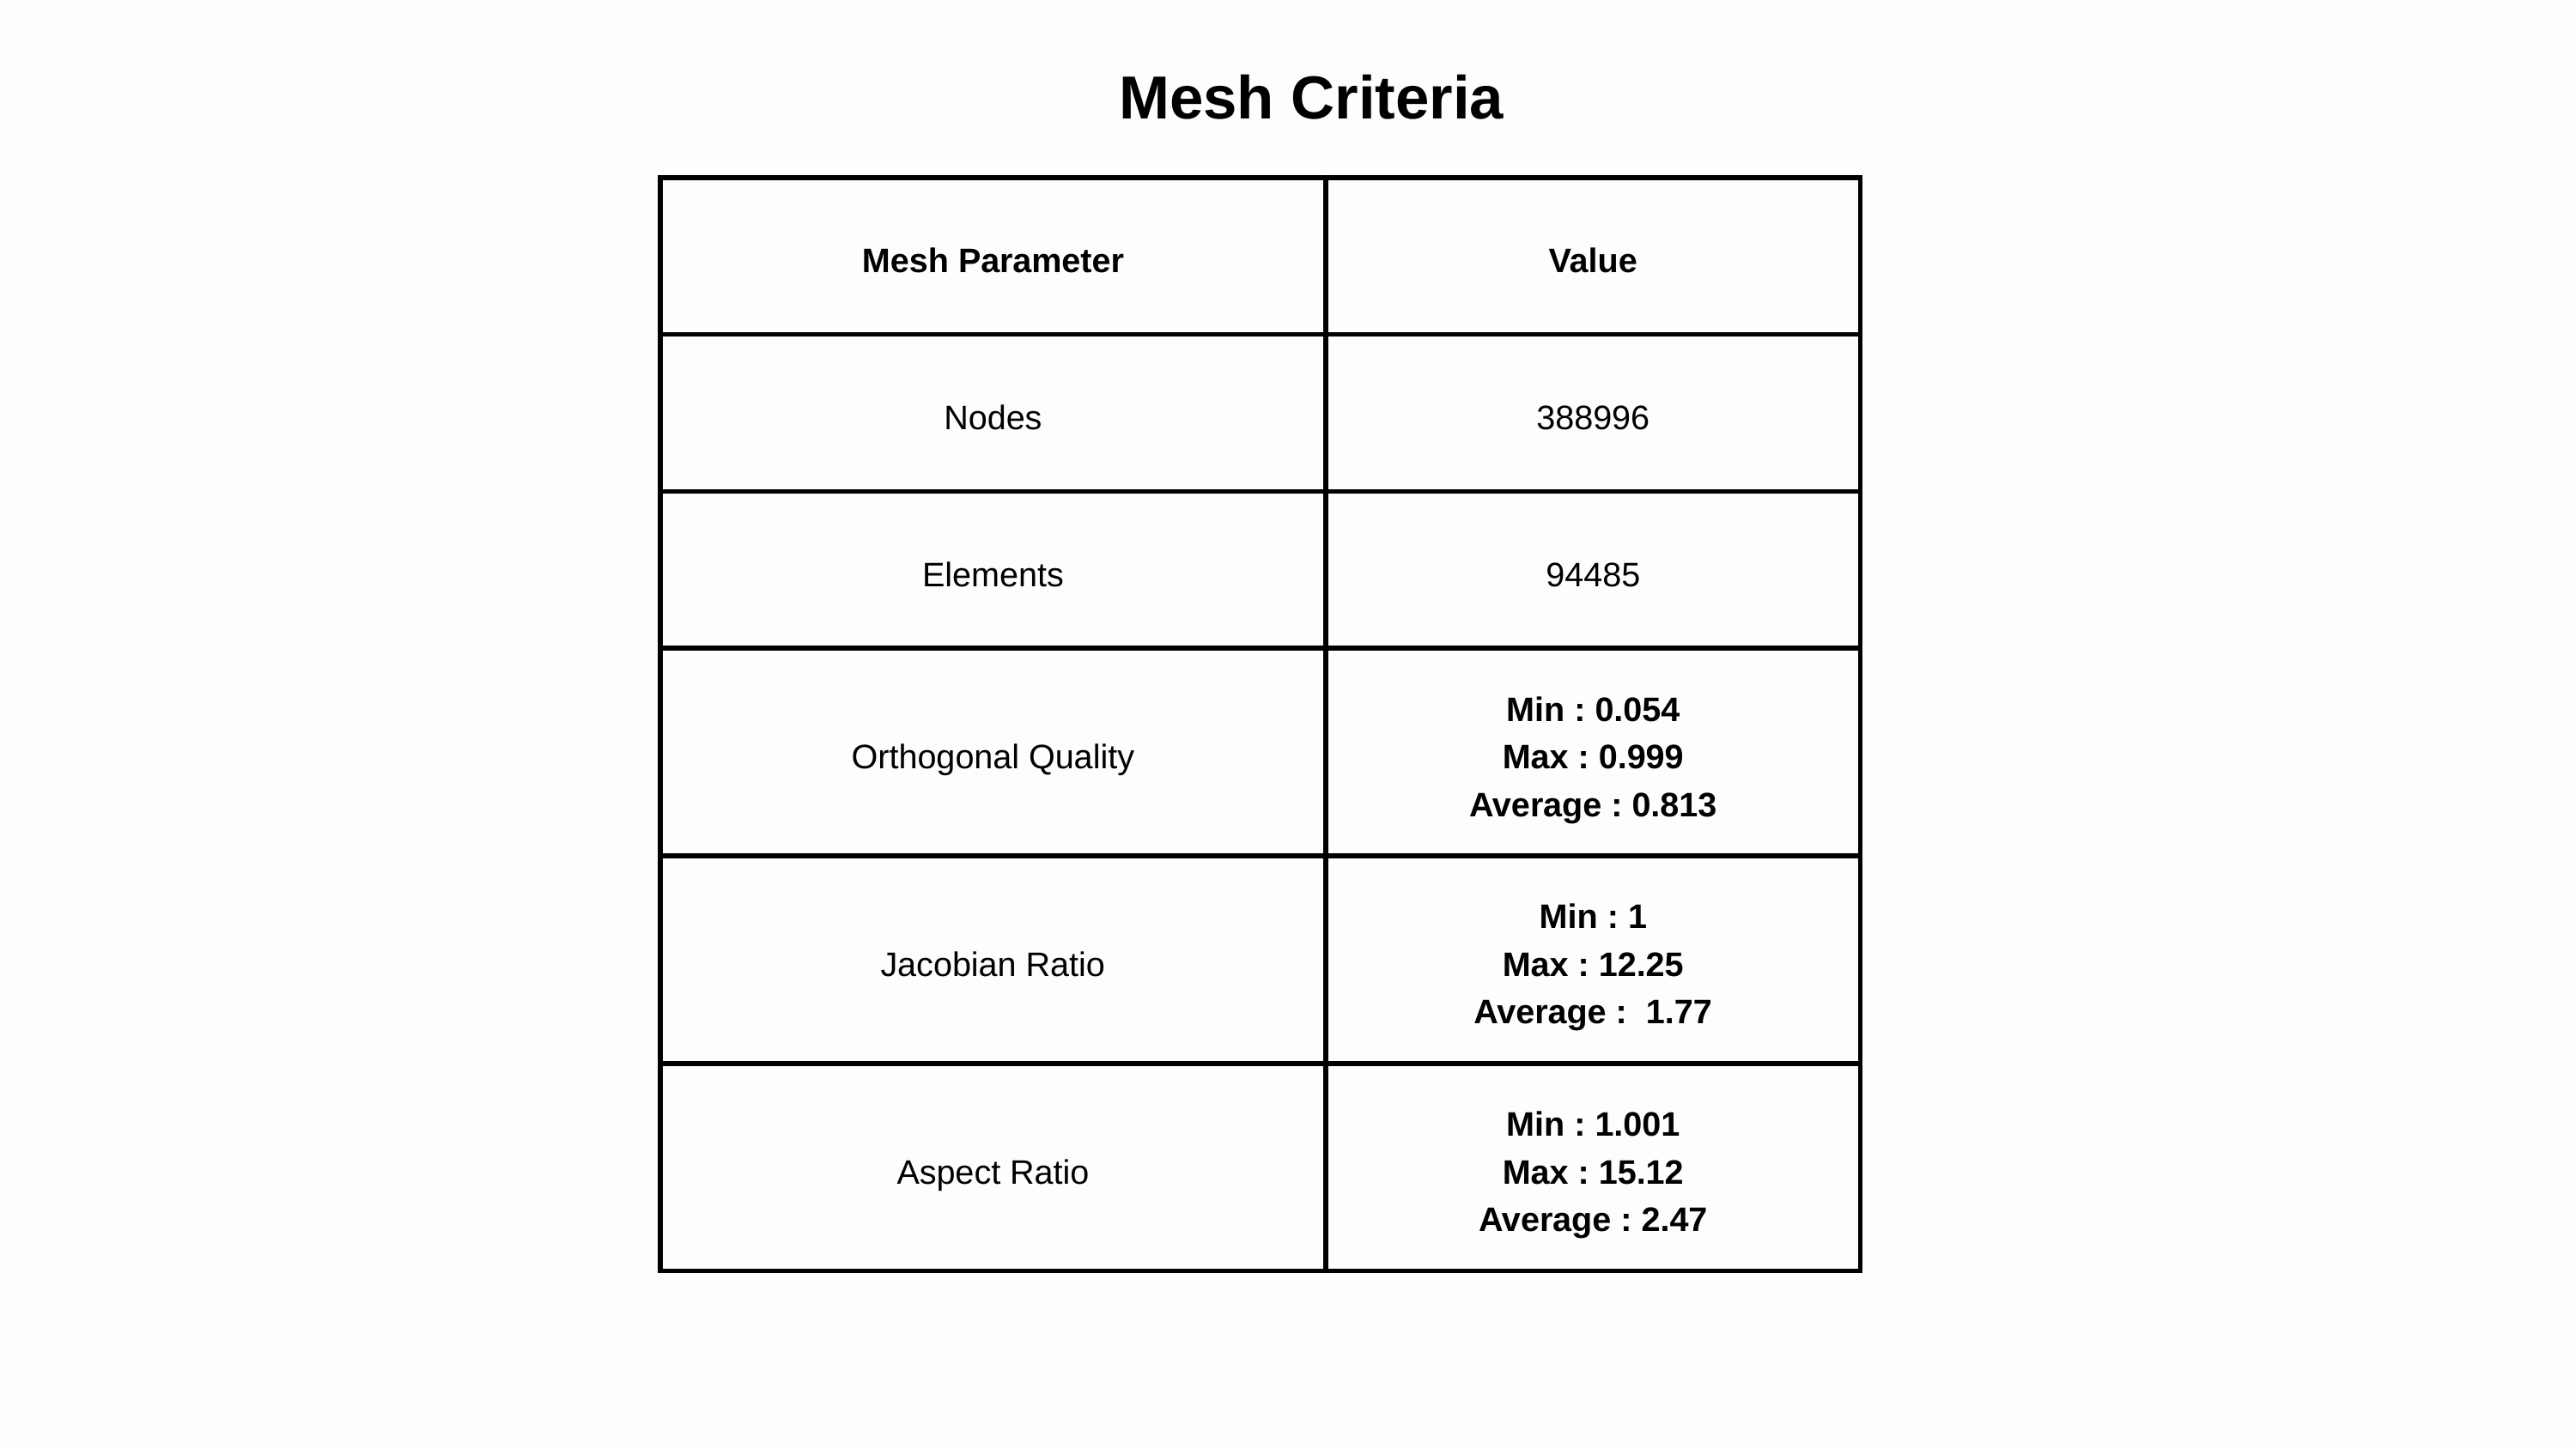

Mesh Criteria
| Mesh Parameter | Value |
| --- | --- |
| Nodes | 388996 |
| Elements | 94485 |
| Orthogonal Quality | Min : 0.054 Max : 0.999 Average : 0.813 |
| Jacobian Ratio | Min : 1 Max : 12.25 Average : 1.77 |
| Aspect Ratio | Min : 1.001 Max : 15.12 Average : 2.47 |